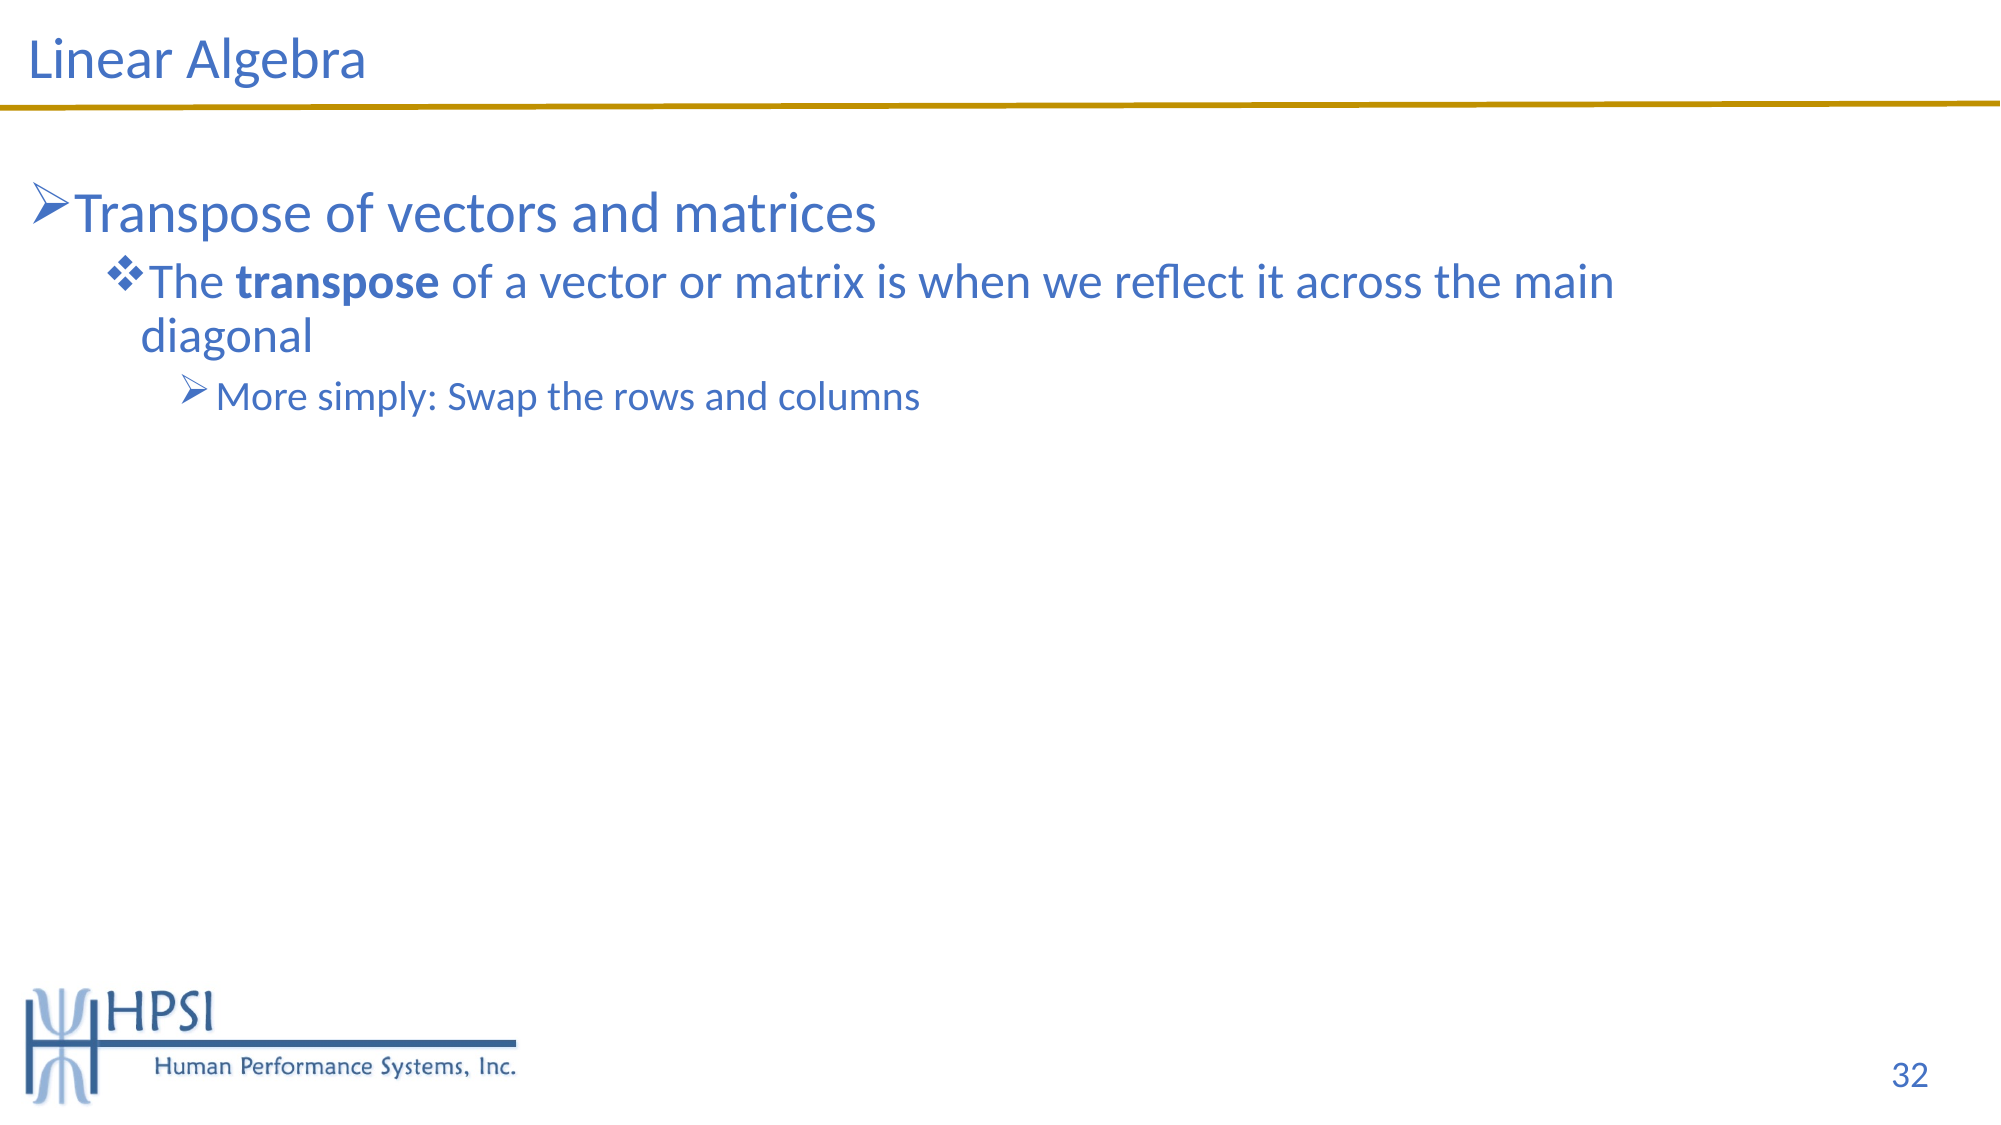

# Linear Algebra
Transpose of vectors and matrices
The transpose of a vector or matrix is when we reflect it across the main diagonal
More simply: Swap the rows and columns

32